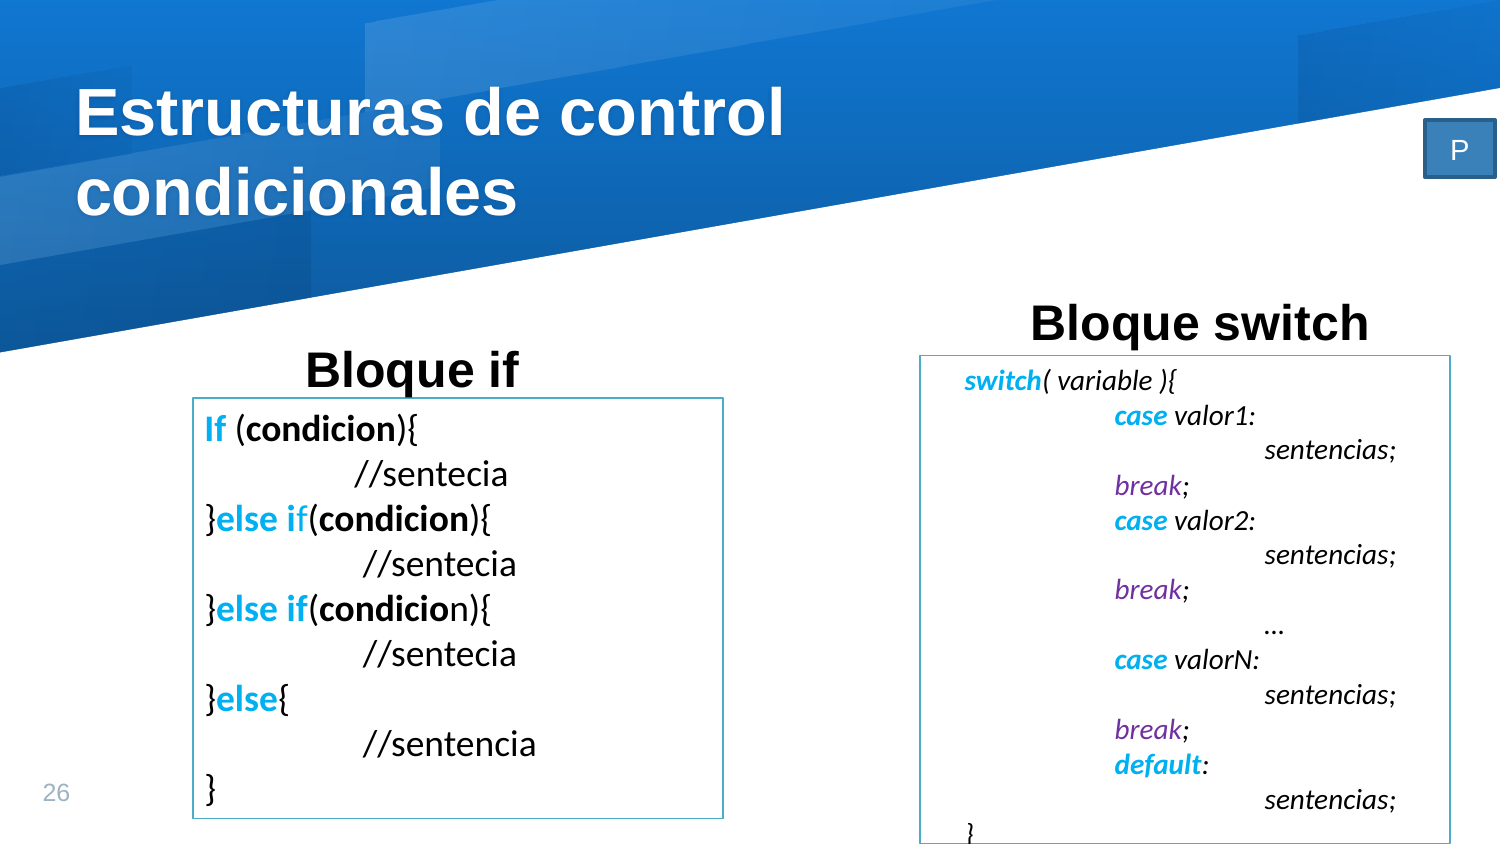

# Estructuras de control condicionales
P
Bloque switch
Bloque if
switch( variable ){
	case valor1:
		sentencias;
	break;
	case valor2:
		sentencias;
	break;
		…
	case valorN:
		sentencias;
	break;
	default:
		sentencias;
}
If (condicion){
	//sentecia
}else if(condicion){
	 //sentecia
}else if(condicion){
	 //sentecia
}else{
	 //sentencia
}
26